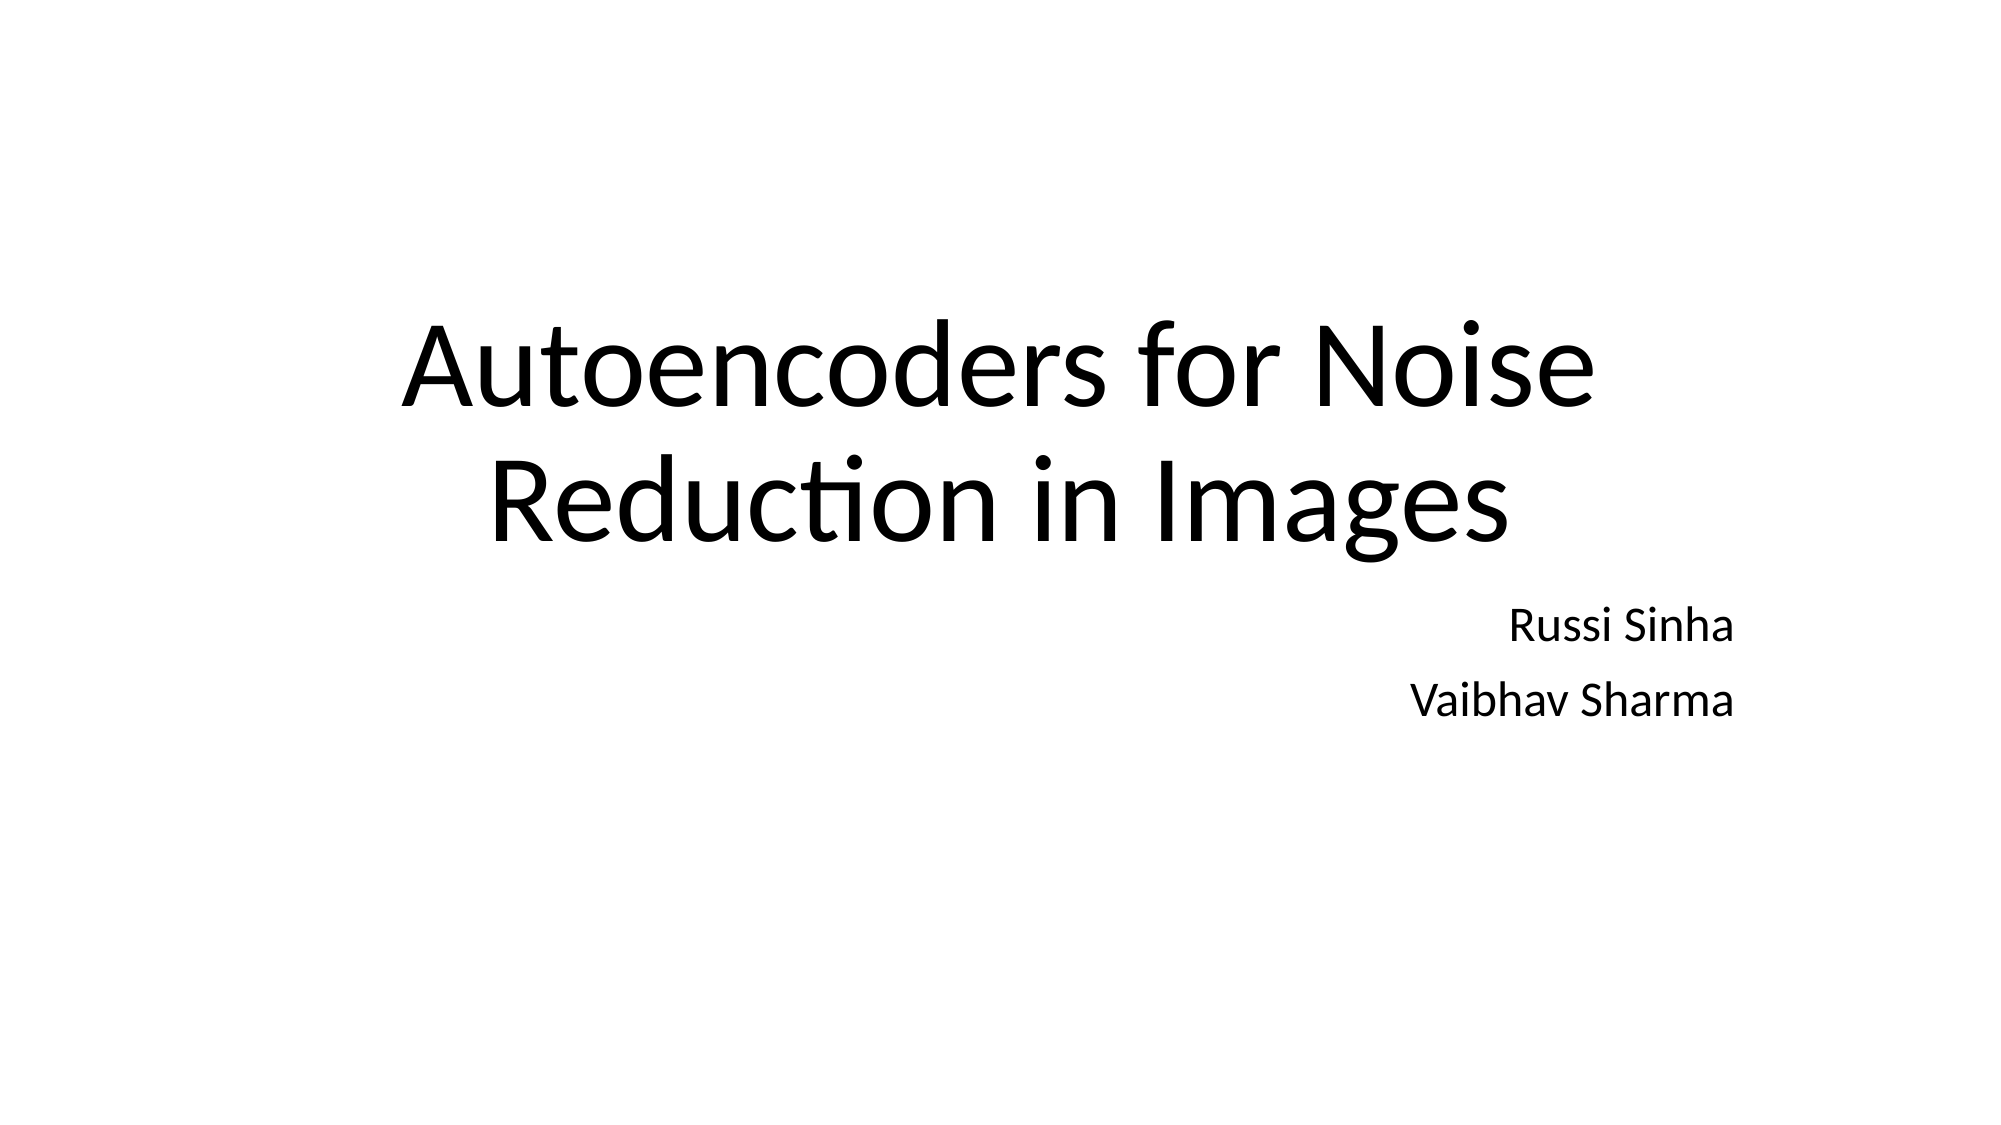

# Autoencoders for Noise Reduction in Images
Russi Sinha
Vaibhav Sharma